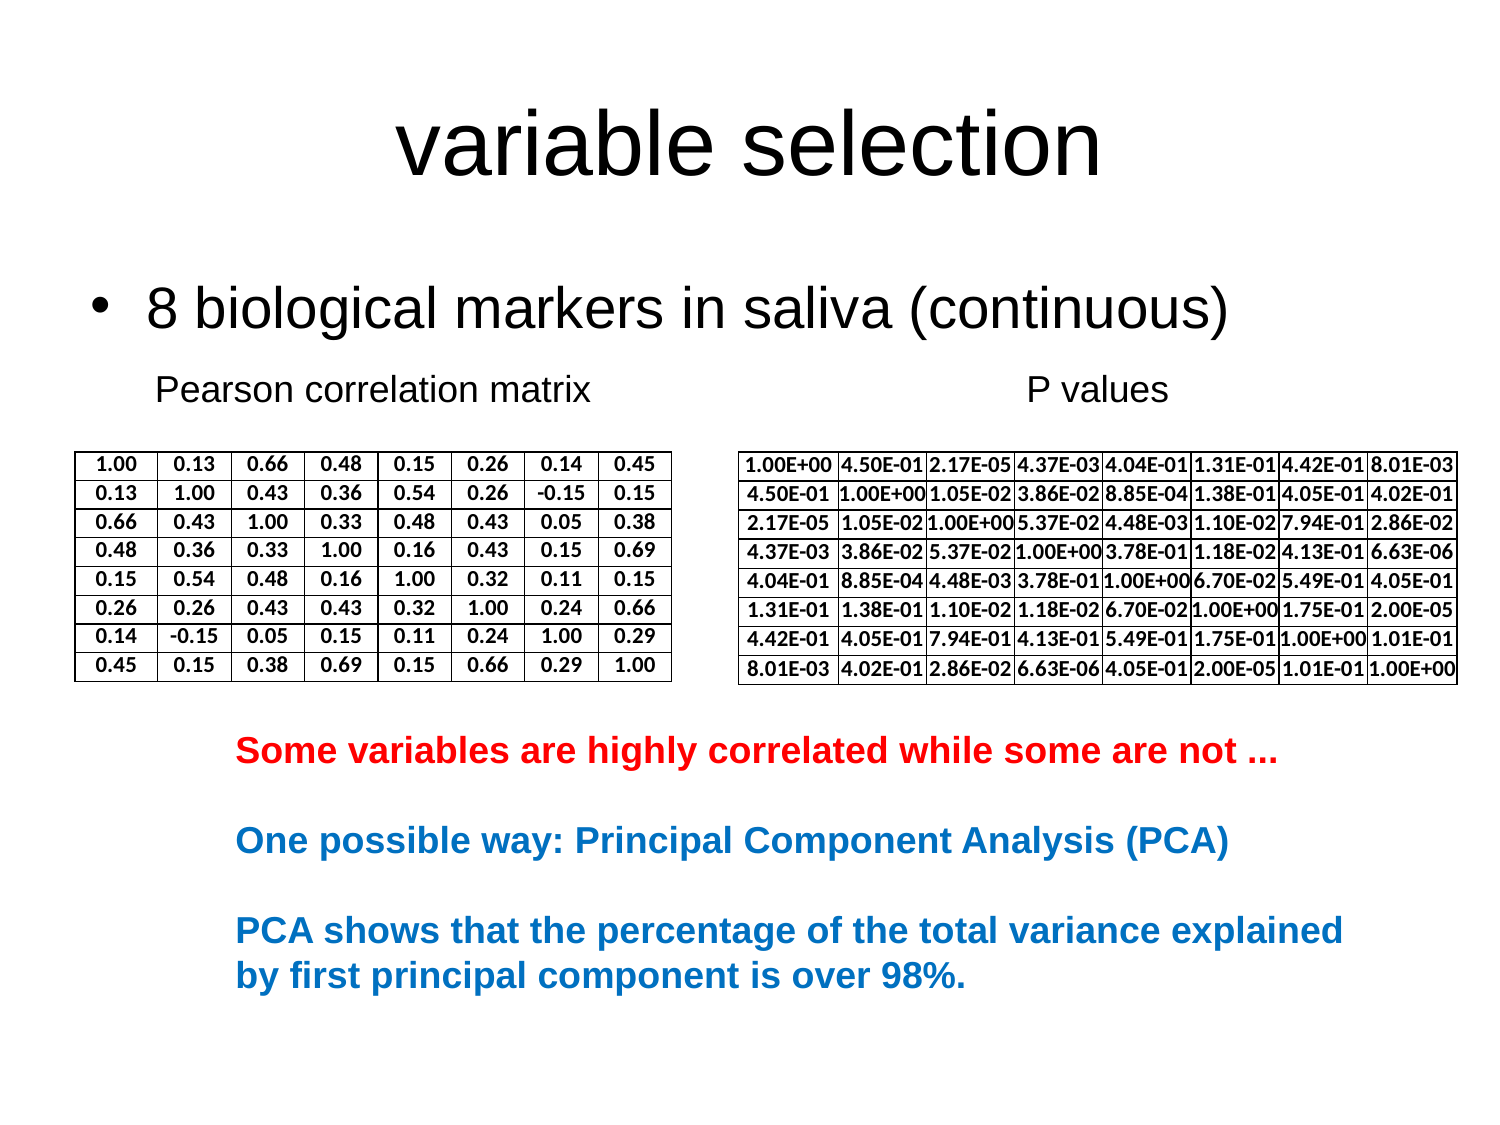

# variable selection
8 biological markers in saliva (continuous)
Pearson correlation matrix
P values
| 1.00 | 0.13 | 0.66 | 0.48 | 0.15 | 0.26 | 0.14 | 0.45 |
| --- | --- | --- | --- | --- | --- | --- | --- |
| 0.13 | 1.00 | 0.43 | 0.36 | 0.54 | 0.26 | -0.15 | 0.15 |
| 0.66 | 0.43 | 1.00 | 0.33 | 0.48 | 0.43 | 0.05 | 0.38 |
| 0.48 | 0.36 | 0.33 | 1.00 | 0.16 | 0.43 | 0.15 | 0.69 |
| 0.15 | 0.54 | 0.48 | 0.16 | 1.00 | 0.32 | 0.11 | 0.15 |
| 0.26 | 0.26 | 0.43 | 0.43 | 0.32 | 1.00 | 0.24 | 0.66 |
| 0.14 | -0.15 | 0.05 | 0.15 | 0.11 | 0.24 | 1.00 | 0.29 |
| 0.45 | 0.15 | 0.38 | 0.69 | 0.15 | 0.66 | 0.29 | 1.00 |
| 1.00E+00 | 4.50E-01 | 2.17E-05 | 4.37E-03 | 4.04E-01 | 1.31E-01 | 4.42E-01 | 8.01E-03 |
| --- | --- | --- | --- | --- | --- | --- | --- |
| 4.50E-01 | 1.00E+00 | 1.05E-02 | 3.86E-02 | 8.85E-04 | 1.38E-01 | 4.05E-01 | 4.02E-01 |
| 2.17E-05 | 1.05E-02 | 1.00E+00 | 5.37E-02 | 4.48E-03 | 1.10E-02 | 7.94E-01 | 2.86E-02 |
| 4.37E-03 | 3.86E-02 | 5.37E-02 | 1.00E+00 | 3.78E-01 | 1.18E-02 | 4.13E-01 | 6.63E-06 |
| 4.04E-01 | 8.85E-04 | 4.48E-03 | 3.78E-01 | 1.00E+00 | 6.70E-02 | 5.49E-01 | 4.05E-01 |
| 1.31E-01 | 1.38E-01 | 1.10E-02 | 1.18E-02 | 6.70E-02 | 1.00E+00 | 1.75E-01 | 2.00E-05 |
| 4.42E-01 | 4.05E-01 | 7.94E-01 | 4.13E-01 | 5.49E-01 | 1.75E-01 | 1.00E+00 | 1.01E-01 |
| 8.01E-03 | 4.02E-01 | 2.86E-02 | 6.63E-06 | 4.05E-01 | 2.00E-05 | 1.01E-01 | 1.00E+00 |
Some variables are highly correlated while some are not ...

One possible way: Principal Component Analysis (PCA)

PCA shows that the percentage of the total variance explained by first principal component is over 98%.